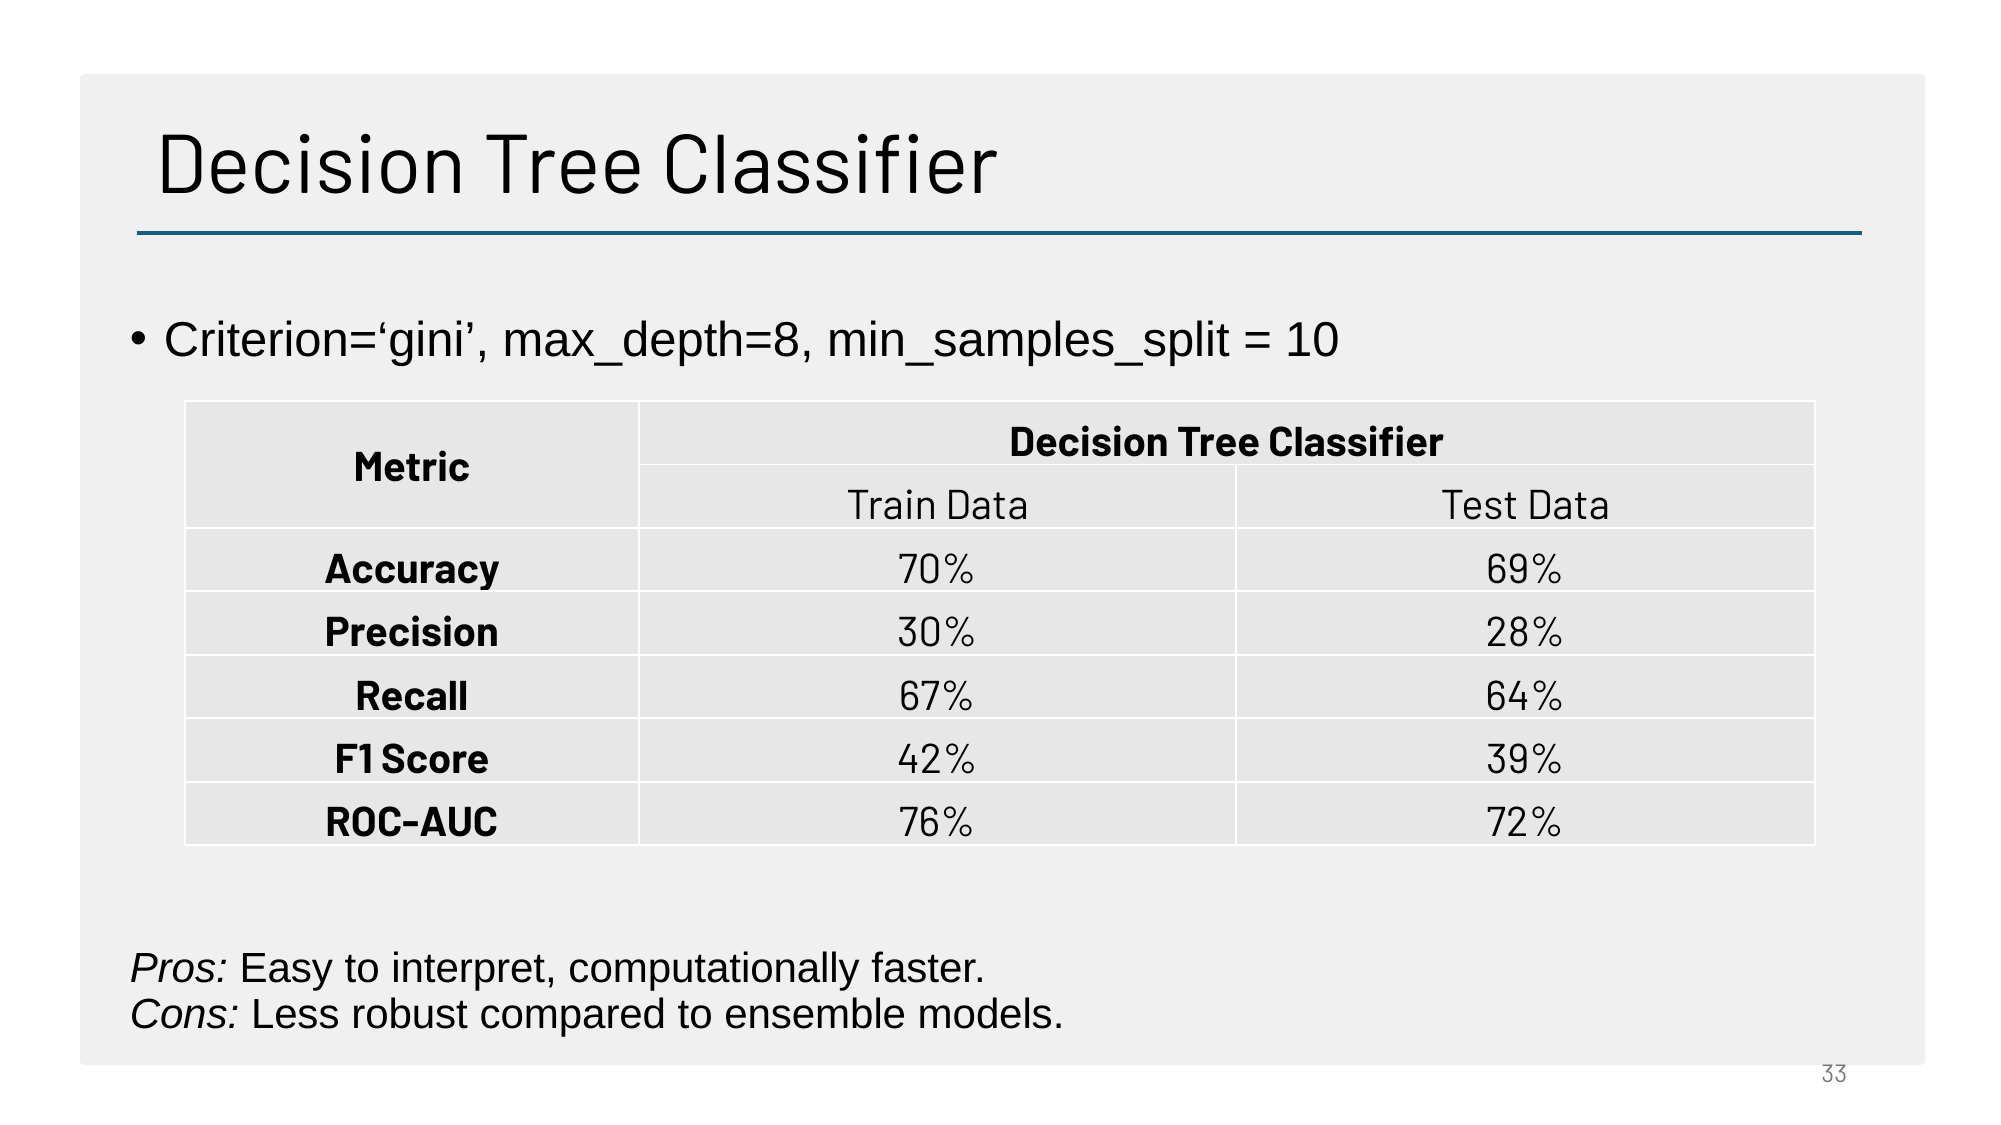

# Decision Tree Classifier
Criterion=‘gini’, max_depth=8, min_samples_split = 10

Pros: Easy to interpret, computationally faster.
Cons: Less robust compared to ensemble models.

| Metric | Decision Tree Classifier |  |
| --- | --- | --- |
|  | Train Data | Test Data |
| Accuracy | 70% | 69% |
| Precision | 30% | 28% |
| Recall | 67% | 64% |
| F1 Score | 42% | 39% |
| ROC-AUC | 76% | 72% |
33